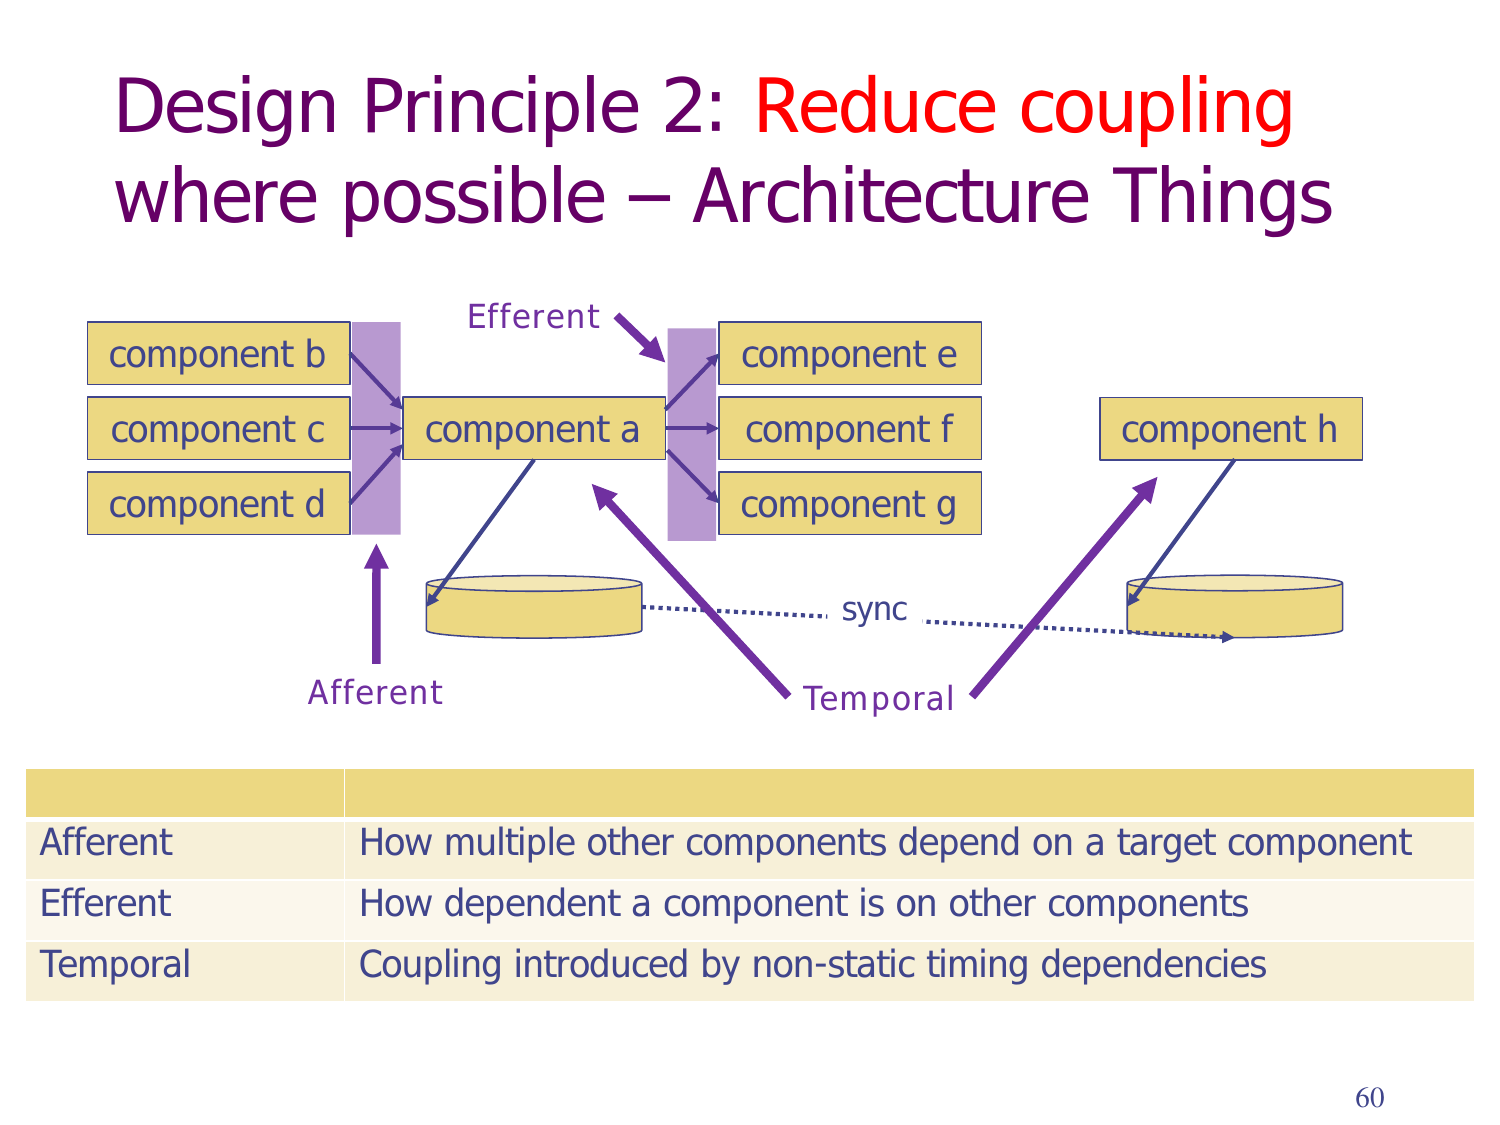

# Design Principle 2: Reduce coupling where possible – Architecture Things
Efferent
component b
component e

component c
component a
component f
component h
component d
component g

sync
Afferent
Temporal
|  |  |
| --- | --- |
| Afferent | How multiple other components depend on a target component |
| Efferent | How dependent a component is on other components |
| Temporal | Coupling introduced by non-static timing dependencies |
60